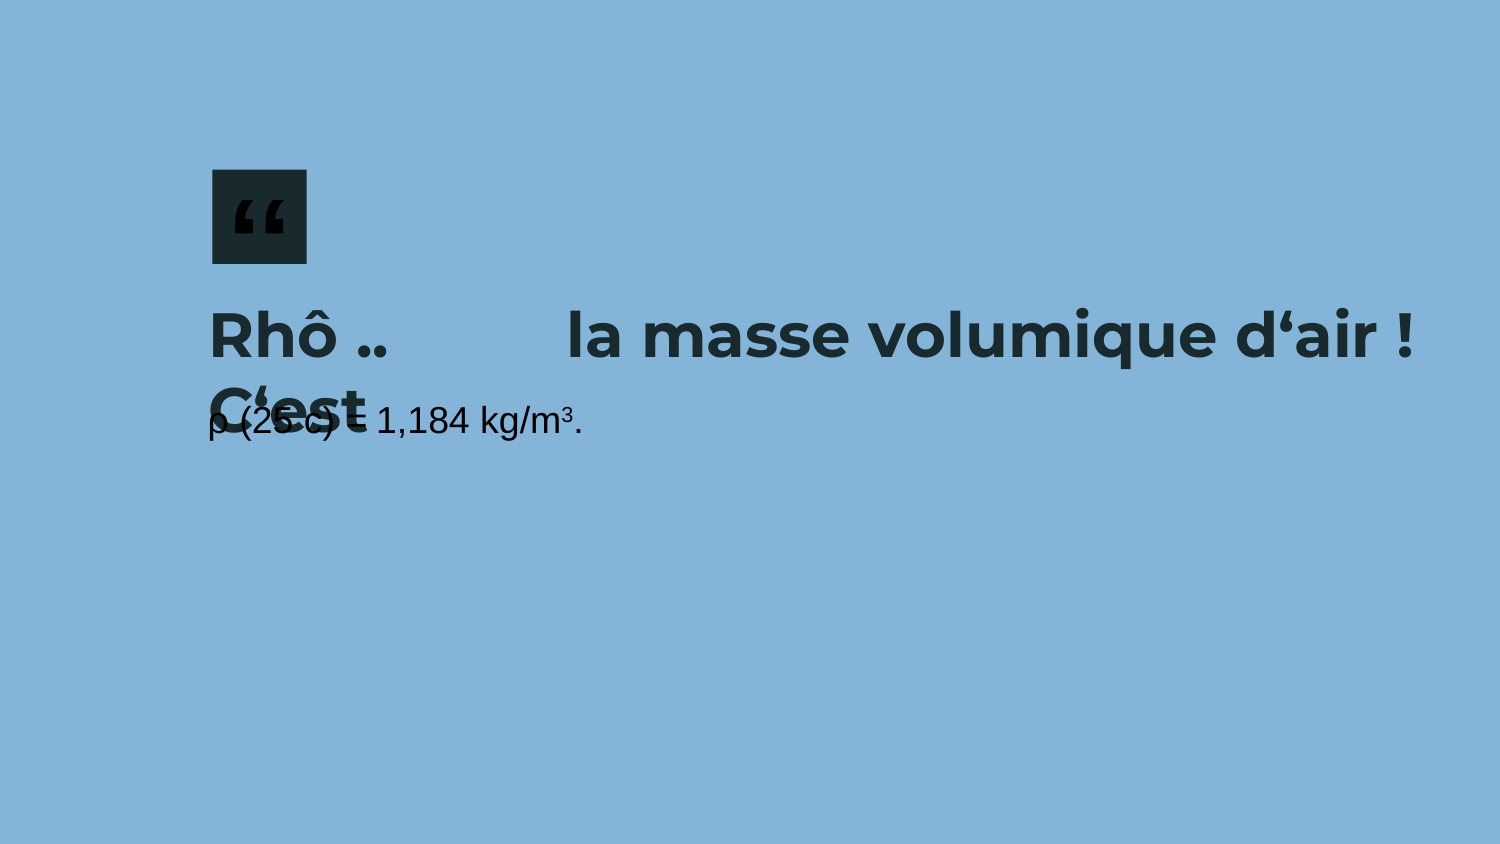

Rhô .. C‘est
la masse volumique d‘air !
ρ (25 c) =
1,184 kg/m3.